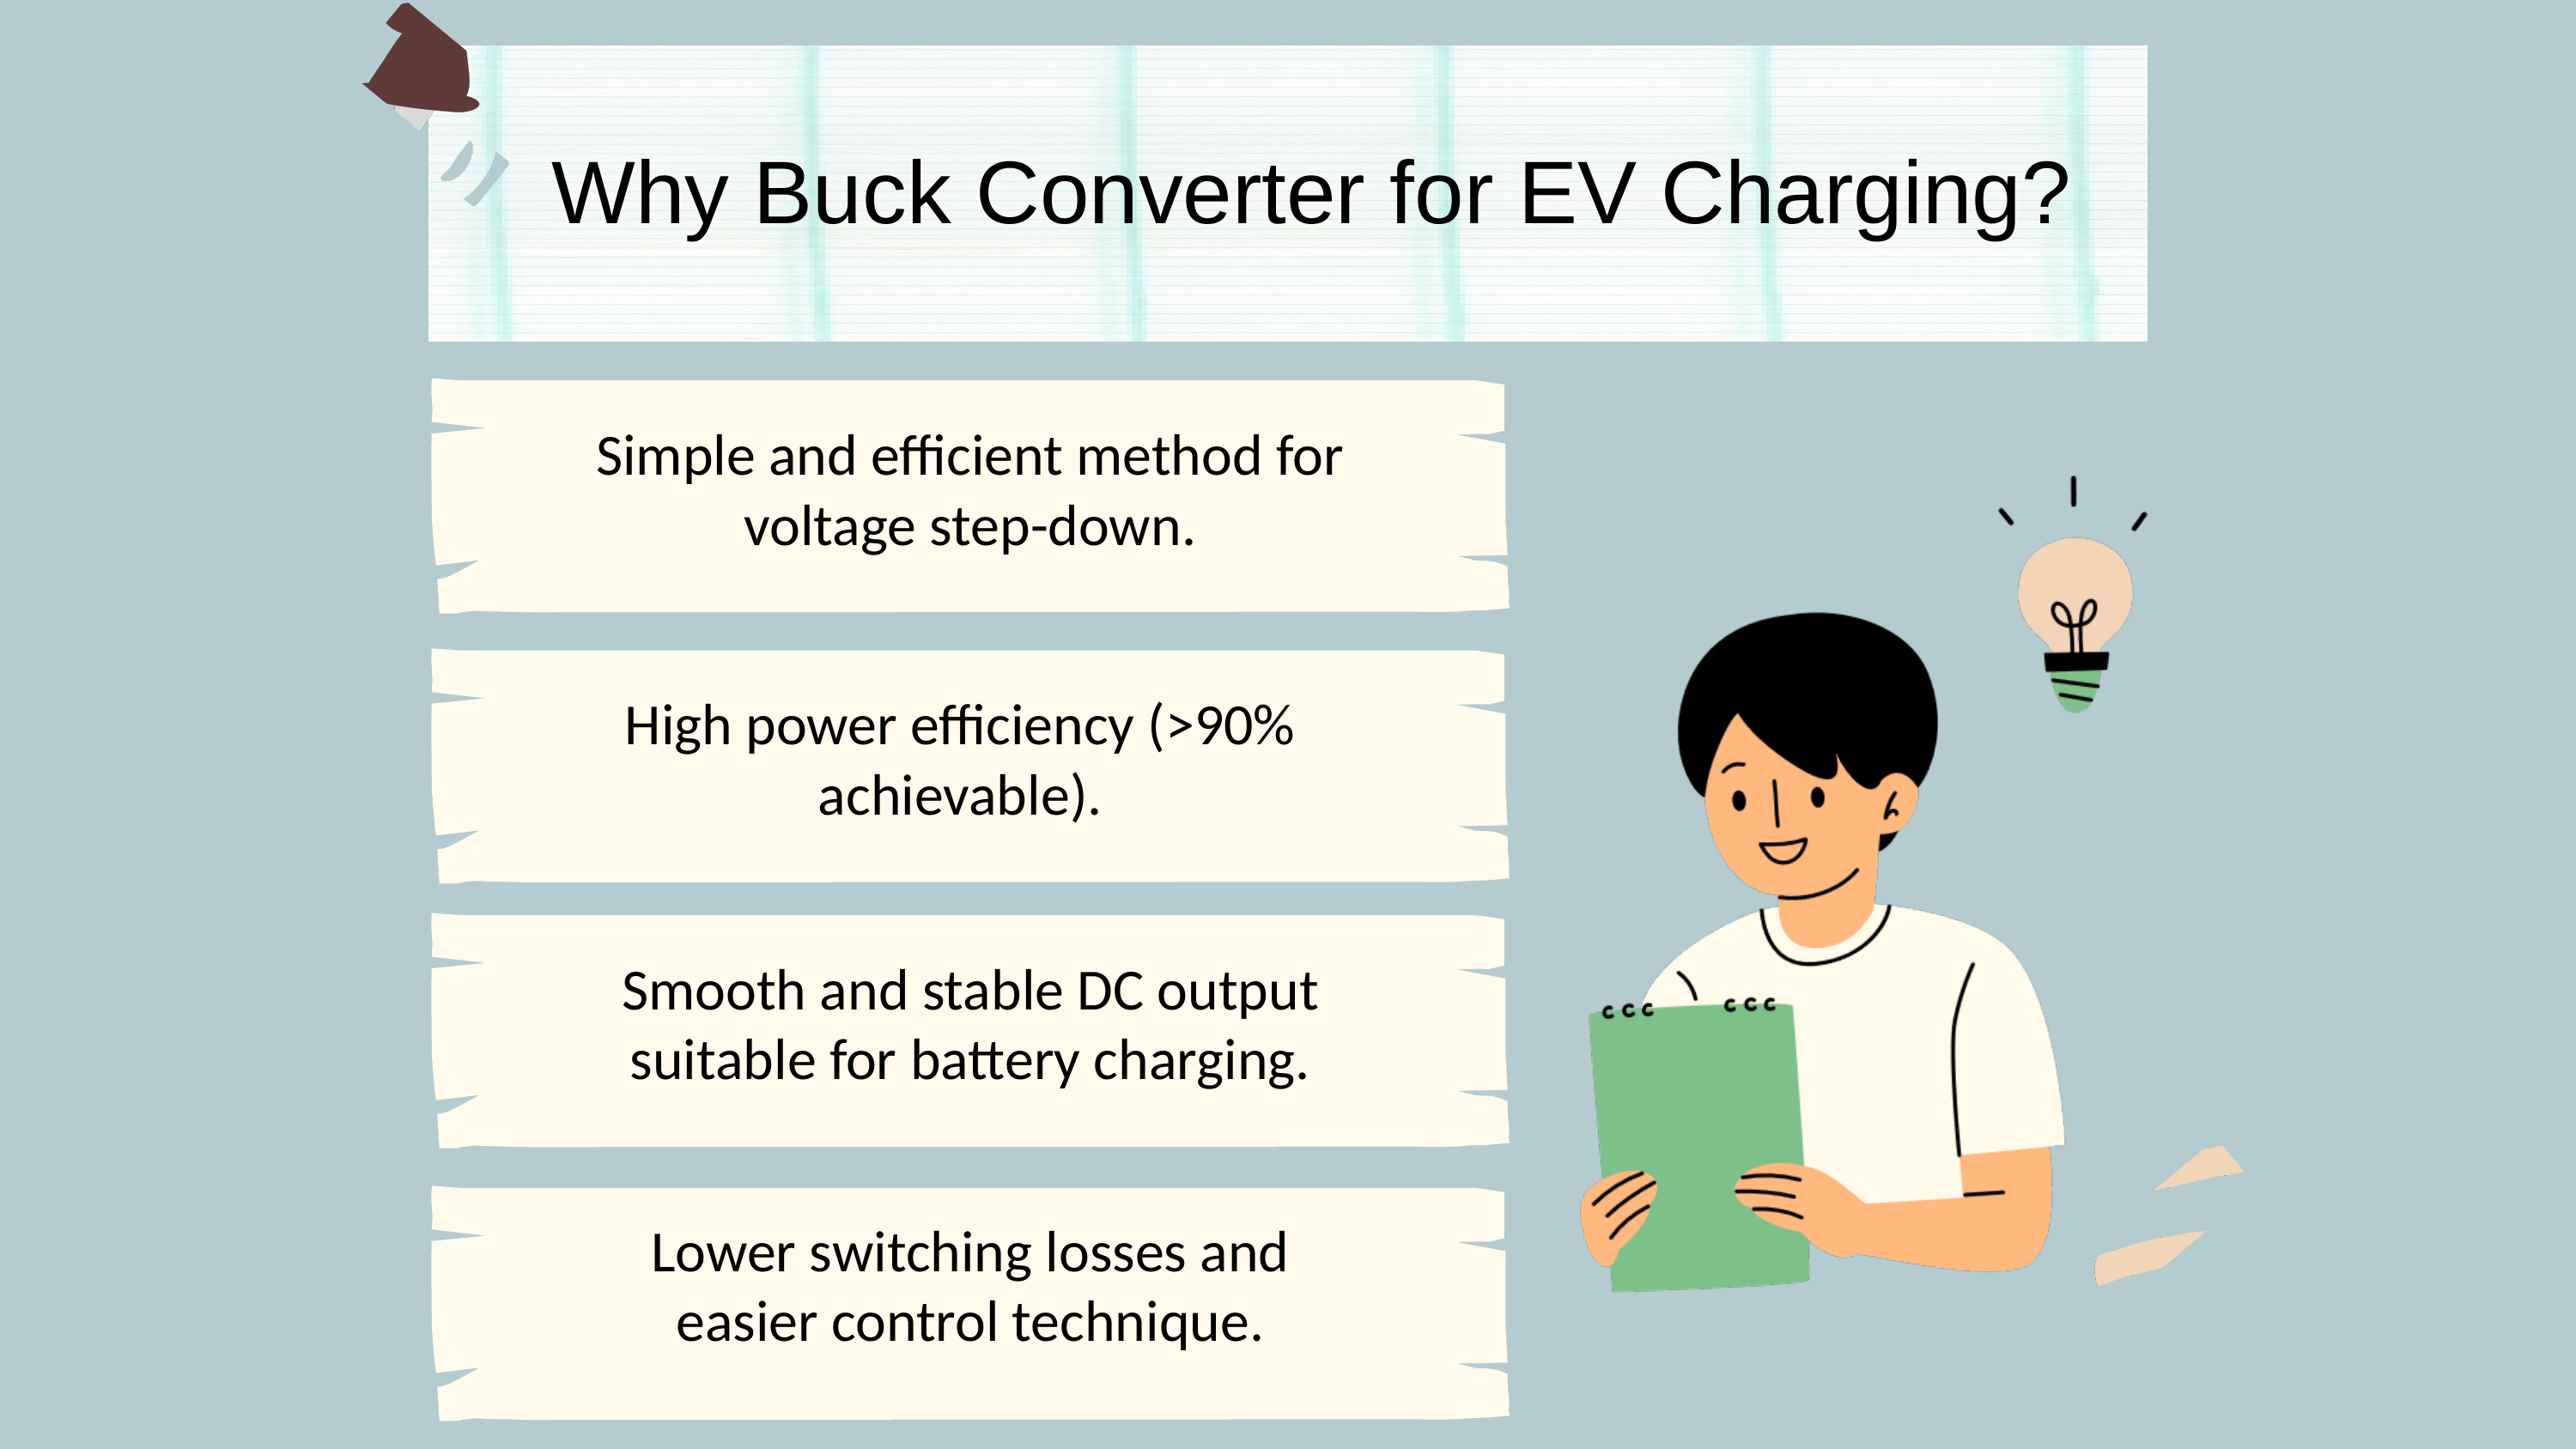

Why Buck Converter for EV Charging?

Simple and efficient method for voltage step-down.

High power efficiency (>90% achievable).

Smooth and stable DC output suitable for battery charging.

Lower switching losses and easier control technique.